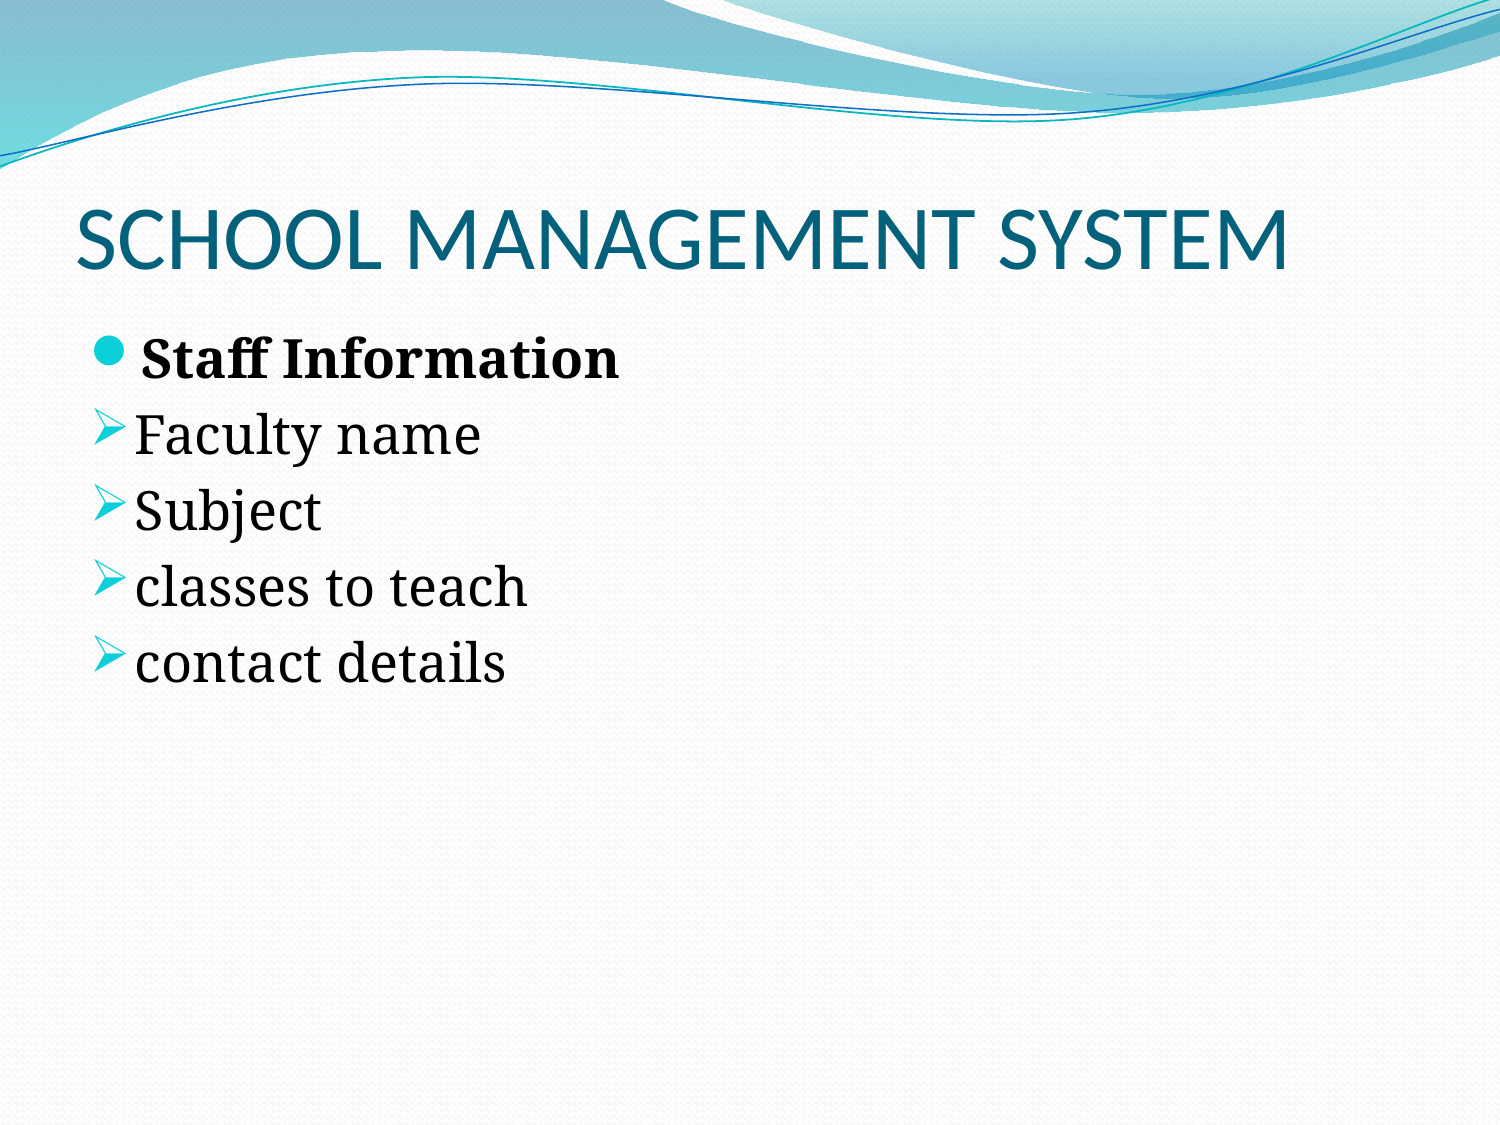

SCHOOL MANAGEMENT SYSTEM
Staff Information
Faculty name
Subject
classes to teach
contact details